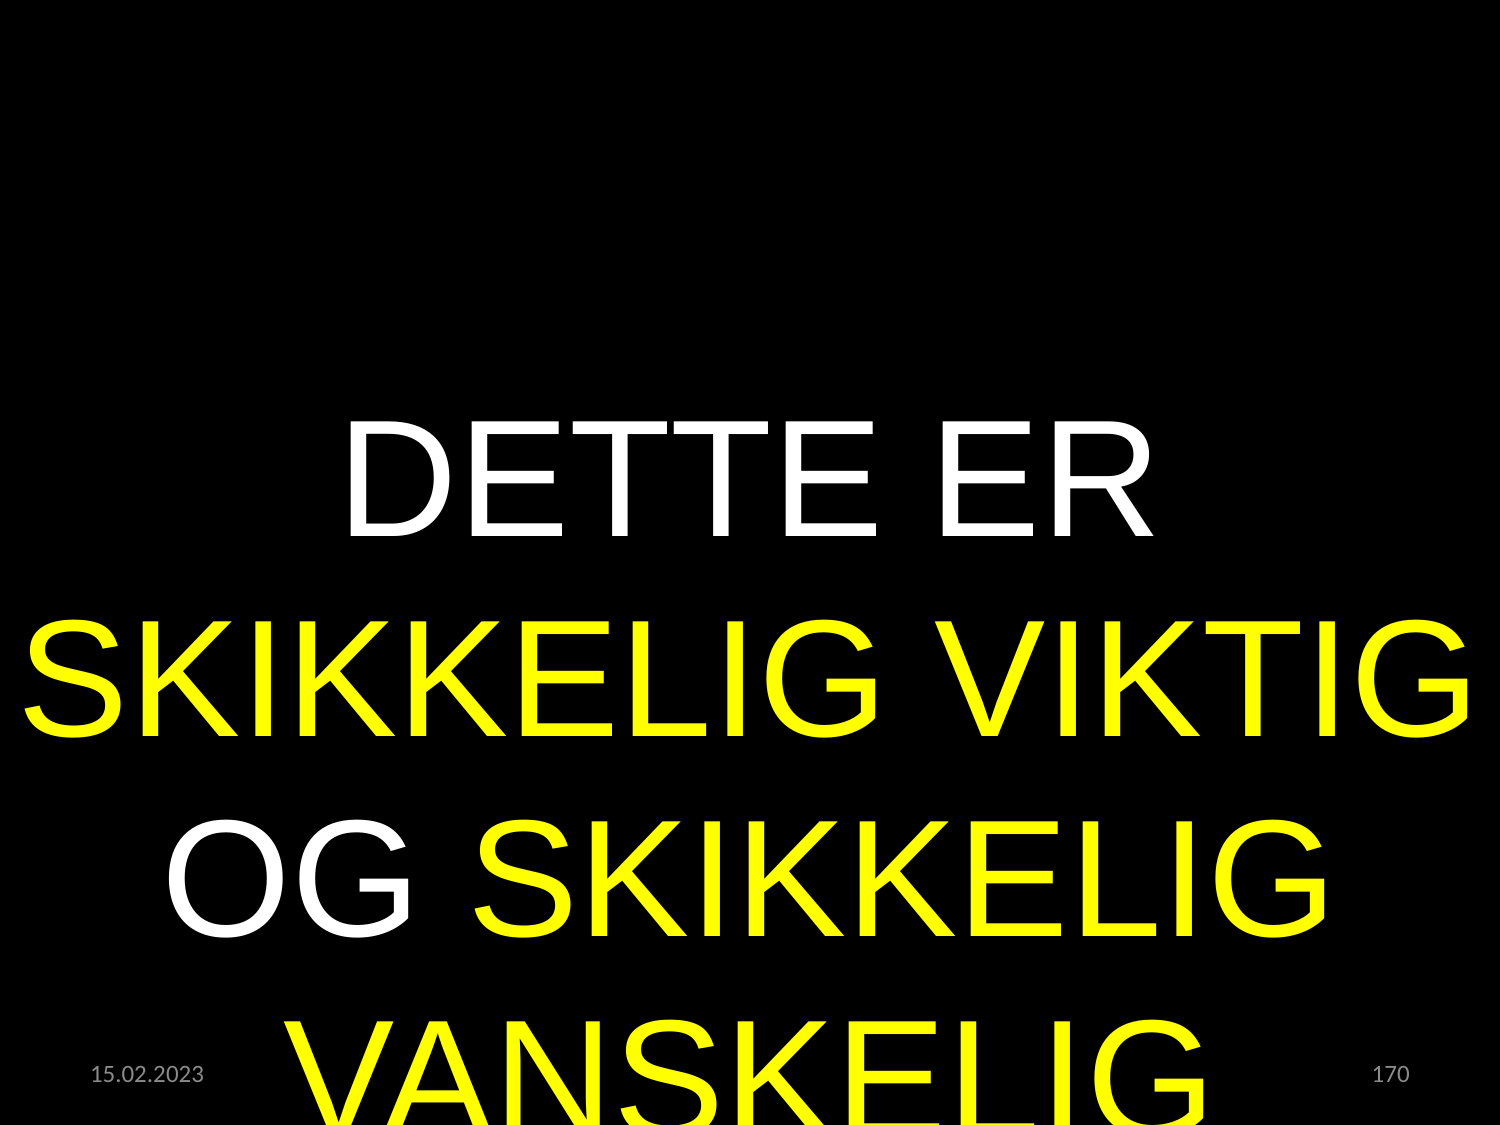

DETTE ER SKIKKELIG VIKTIG OG SKIKKELIG VANSKELIG
15.02.2023
170